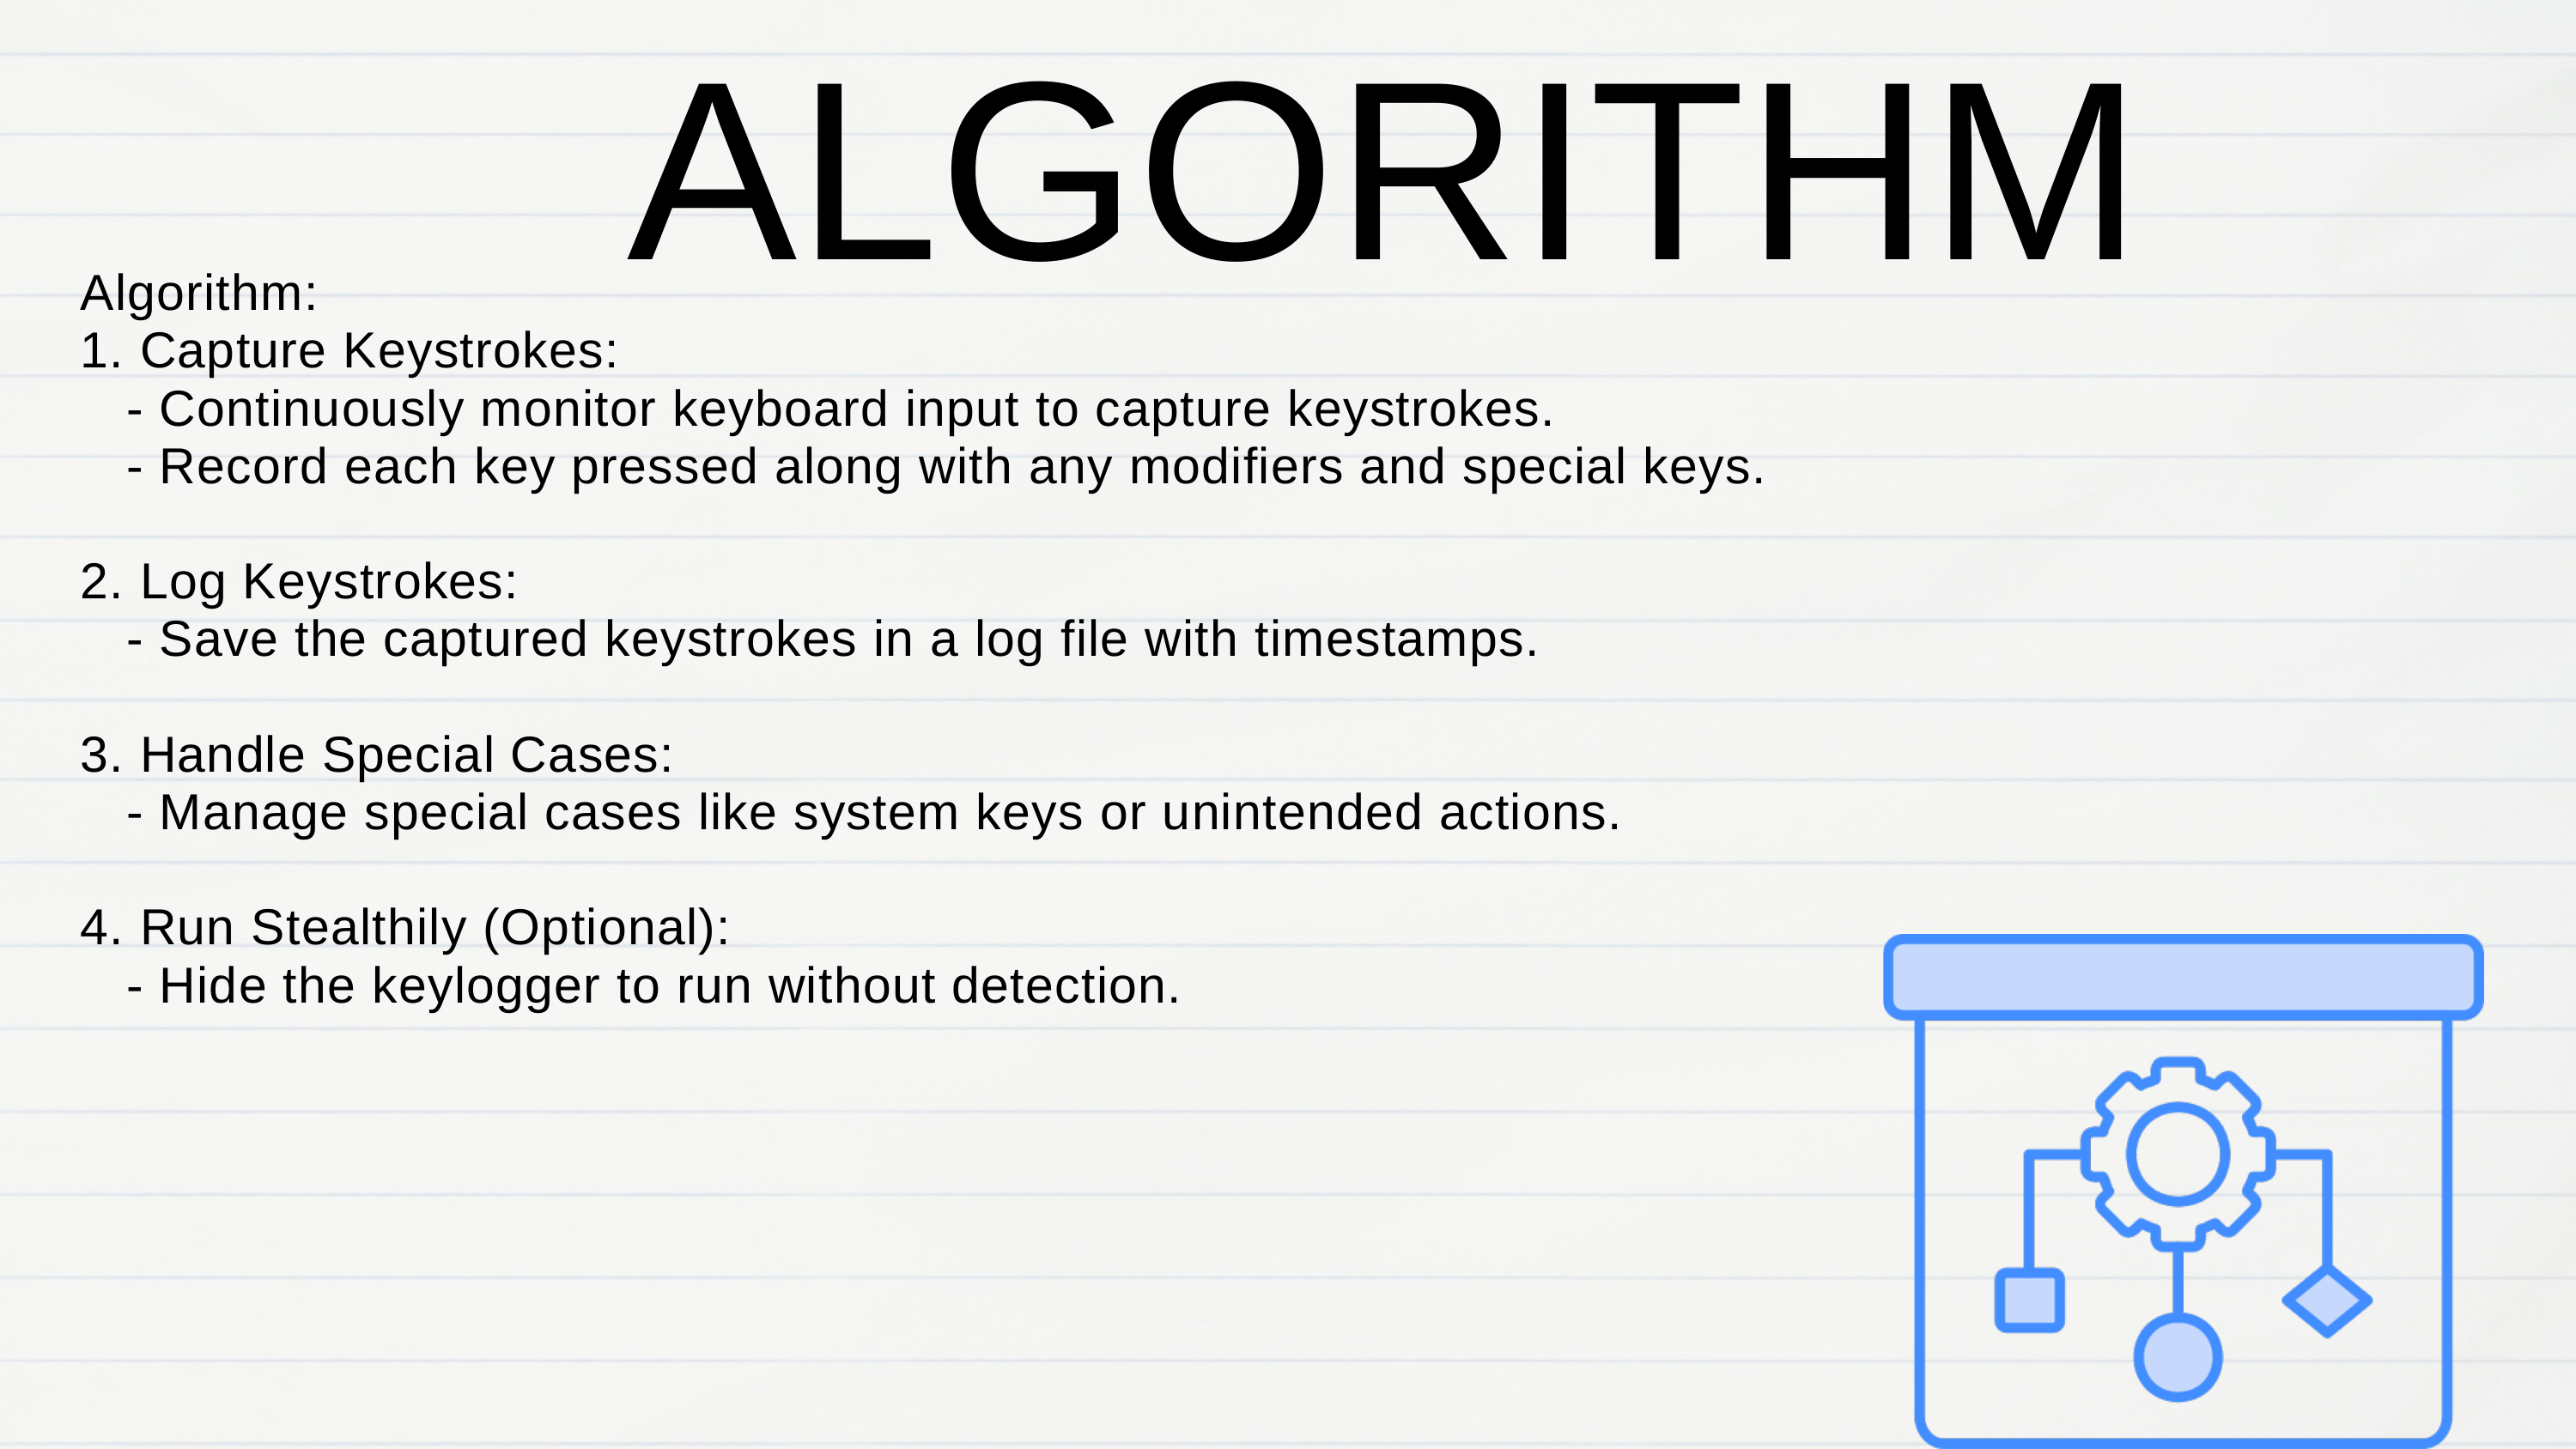

ALGORITHM

Algorithm:
1. Capture Keystrokes:
   - Continuously monitor keyboard input to capture keystrokes.
   - Record each key pressed along with any modifiers and special keys.

2. Log Keystrokes:
   - Save the captured keystrokes in a log file with timestamps.

3. Handle Special Cases:
   - Manage special cases like system keys or unintended actions.

4. Run Stealthily (Optional):
   - Hide the keylogger to run without detection.